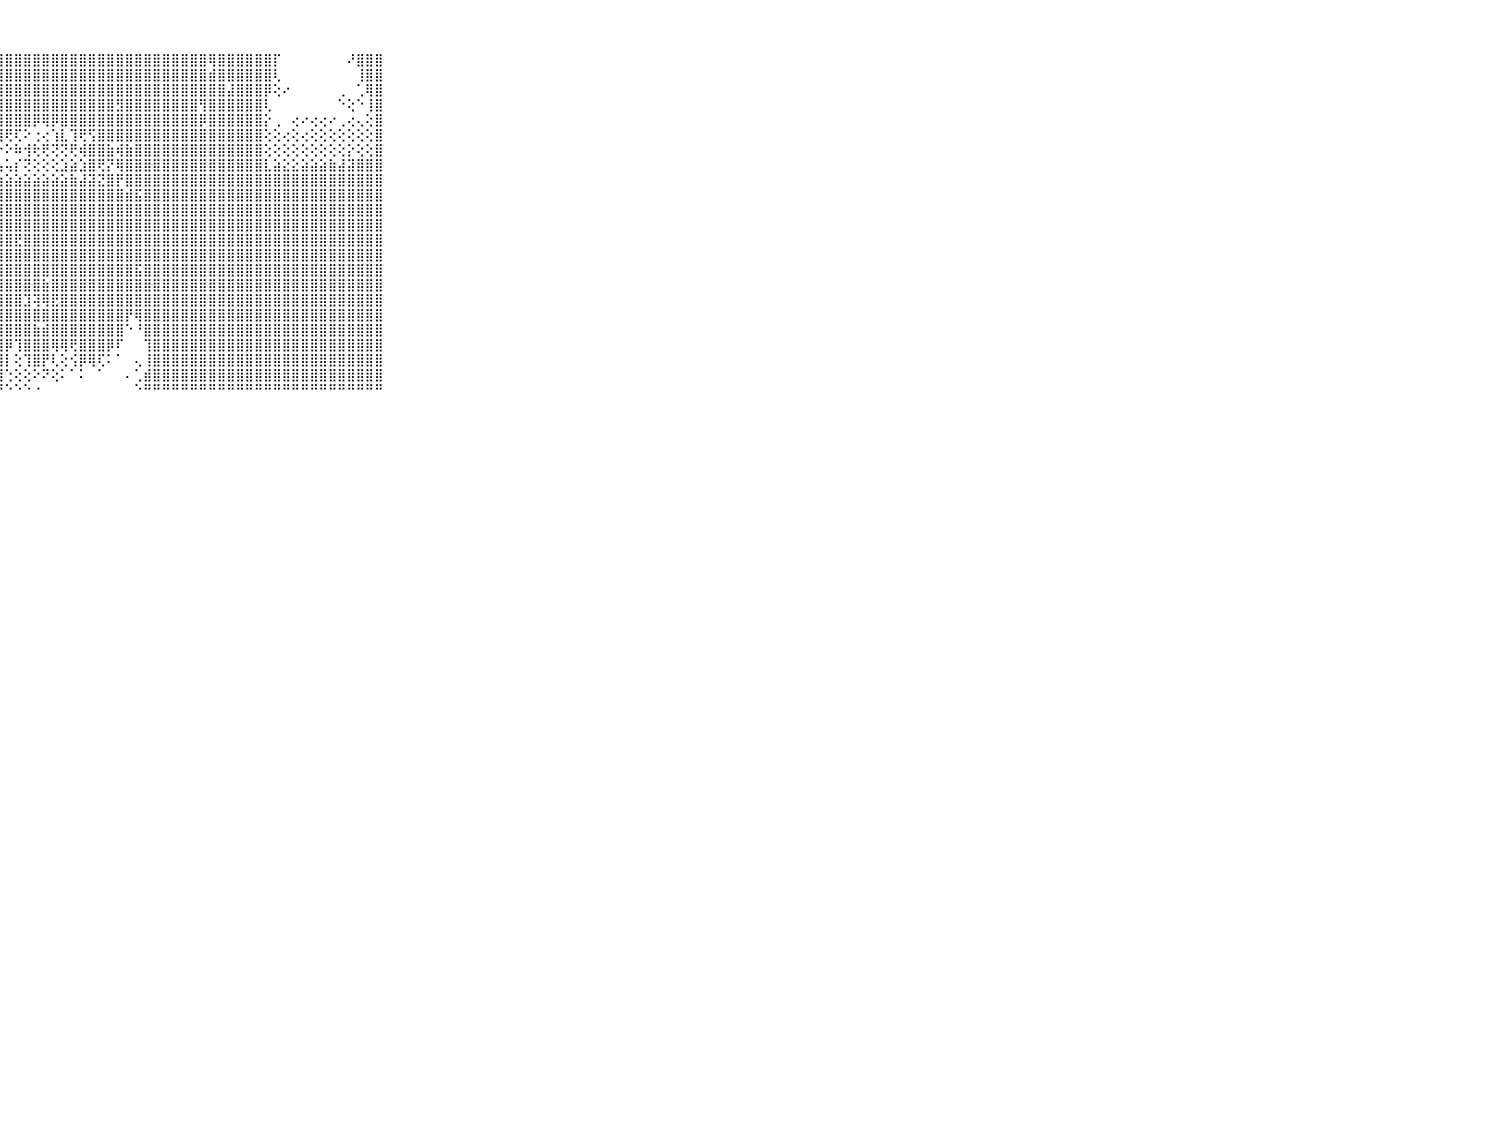

⠀⠀⠀⠀⠀⠀⠀⠀⠀⠀⠀⣿⣿⣿⣿⣿⣫⣿⣿⣿⣿⣿⣿⣿⣿⣿⣿⣿⣿⣿⣿⣿⣿⣿⣿⣿⣿⣿⣿⣿⣿⣿⣿⣿⣿⣿⣿⣿⣿⣿⢿⣿⣿⣿⣿⣿⣿⡏⠀⠀⠀⠀⠀⠀⠀⠜⣿⣿⣿⠀⠀⠀⠀⠀⠀⠀⠀⠀⠀⠀⠀
⠀⠀⠀⠀⠀⠀⠀⠀⠀⠀⠀⣿⣿⣿⣿⣿⣿⣿⣿⣿⣿⣿⣿⣿⣿⣿⣿⣿⣿⣿⣿⣿⣿⣿⣿⣿⣿⣿⣿⣿⣿⣿⣿⣿⣿⣿⣿⣿⣿⣿⣾⣿⣿⣿⣿⣿⣿⢇⠀⠀⠀⠀⠀⠀⠀⠀⢸⣿⣿⠀⠀⠀⠀⠀⠀⠀⠀⠀⠀⠀⠀
⠀⠀⠀⠀⠀⠀⠀⠀⠀⠀⠀⣿⣿⣿⣿⣿⣿⣿⣿⣿⣿⣿⣿⣿⣿⣿⣿⣿⣿⣿⣿⣿⣿⣿⣿⣿⣿⣿⣿⣿⣿⣿⣿⣿⣿⣿⣿⣿⣿⣿⣿⣿⣼⣿⣿⣿⡿⢕⠔⠀⠀⠀⠀⠀⢀⠀⢁⢿⣿⠀⠀⠀⠀⠀⠀⠀⠀⠀⠀⠀⠀
⠀⠀⠀⠀⠀⠀⠀⠀⠀⠀⠀⢻⣿⣿⣿⣿⣿⣿⡿⣿⣿⣿⣿⣿⣿⣿⣿⣿⣿⣿⣿⣿⣿⣿⣿⣿⣿⣿⣿⣿⣻⣿⣿⣿⣿⣿⣿⣿⣿⢻⣿⣿⣿⣿⣿⣿⢇⠀⠀⠀⠀⠀⠀⠀⠑⢕⠑⢸⣿⠀⠀⠀⠀⠀⠀⠀⠀⠀⠀⠀⠀
⠀⠀⠀⠀⠀⠀⠀⠀⠀⠀⠀⣿⣿⣿⣿⣿⣿⣿⣿⣿⣿⣿⣿⣿⣿⣿⣿⣿⣿⣿⣿⡿⢿⡿⣿⣿⣿⣿⣿⣿⣿⣿⣿⣿⣿⣿⣿⣿⣿⡿⣿⣿⣿⣿⣿⣿⡕⢀⠀⢔⠔⢔⢔⠔⢀⢔⢄⢕⣿⠀⠀⠀⠀⠀⠀⠀⠀⠀⠀⠀⠀
⠀⠀⠀⠀⠀⠀⠀⠀⠀⠀⠀⣿⣿⣿⣿⣿⣿⣿⣿⣿⣿⣿⣿⣿⣿⣿⣿⢿⢟⢏⠕⢐⢔⢱⣇⢹⢟⢫⣿⣿⣿⣿⣿⣿⣿⣿⣿⣿⣿⣿⣿⣿⣿⣿⣿⣿⢕⢕⢔⢕⢔⢕⢕⢕⢕⢕⢕⢕⣿⠀⠀⠀⠀⠀⠀⠀⠀⠀⠀⠀⠀
⠀⠀⠀⠀⠀⠀⠀⠀⠀⠀⠀⡟⣿⣿⣿⣿⣿⣿⣿⣿⣿⣿⣿⣿⣿⣿⡇⠕⠕⠷⢺⢗⢟⢝⢝⢟⢾⣿⣿⣷⢾⣷⣿⣿⣿⣿⣿⣿⣿⣿⣿⣿⣿⣿⣿⣿⢕⢕⢕⢕⢕⢕⢕⢕⢕⡕⢕⢕⣿⠀⠀⠀⠀⠀⠀⠀⠀⠀⠀⠀⠀
⠀⠀⠀⠀⠀⠀⠀⠀⠀⠀⠀⣿⣿⣿⣿⣿⣿⣿⣿⣿⣿⣿⣿⣿⣿⡏⢕⣥⢥⡎⢝⢕⢕⢕⣱⣵⣱⣿⢟⡝⢿⣿⣿⣿⣿⣿⣿⣿⣿⣿⣿⣿⣿⣿⣿⣿⣇⣵⣕⣕⣵⣵⣵⣷⣼⣽⣿⣿⣿⠀⠀⠀⠀⠀⠀⠀⠀⠀⠀⠀⠀
⠀⠀⠀⠀⠀⠀⠀⠀⠀⠀⠀⣿⣿⢿⣿⣿⣿⣿⣿⣿⣿⣿⣿⣿⣿⣧⣿⣵⣵⣵⣵⣵⣵⣵⣵⣷⣼⣽⣝⣿⡟⣿⣿⣿⣿⣿⣿⣿⣿⣿⣿⣿⣿⣿⣿⣿⣿⣿⣿⣿⣿⣿⣿⣿⣿⣿⣿⣿⣿⠀⠀⠀⠀⠀⠀⠀⠀⠀⠀⠀⠀
⠀⠀⠀⠀⠀⠀⠀⠀⠀⠀⠀⣿⣿⣿⣿⣿⣿⣿⣿⣿⣿⣿⣿⣿⣿⡷⢜⣿⣿⣿⣿⣿⣿⣿⣿⣿⣿⣿⣿⣿⣿⣾⣯⣿⣿⣿⣿⣿⣿⣿⣿⣿⣿⣿⣿⣿⣿⣿⣿⣿⣿⣿⣿⣿⣿⣿⣿⣿⣿⠀⠀⠀⠀⠀⠀⠀⠀⠀⠀⠀⠀
⠀⠀⠀⠀⠀⠀⠀⠀⠀⠀⠀⣿⣿⣿⣿⣿⣿⣿⣿⣿⣿⣿⣿⣿⣿⡏⢸⣿⣿⣿⣿⣿⣿⣿⣿⣿⣿⣿⣿⣿⣿⣿⣿⣿⣿⣿⣿⣿⣿⣿⣿⣿⣿⣿⣿⣿⣿⣿⣿⣿⣿⣿⣿⣿⣿⣿⣿⣿⣿⠀⠀⠀⠀⠀⠀⠀⠀⠀⠀⠀⠀
⠀⠀⠀⠀⠀⠀⠀⠀⠀⠀⠀⣿⣿⣿⣿⣿⣿⣿⣿⣿⣿⣿⣿⣿⣿⡇⢾⣿⣿⣿⣿⣿⣿⣿⣿⣿⣿⣿⣿⣿⣿⣿⣿⣿⣿⣿⣿⣿⣿⣿⣿⣿⣿⣿⣿⣿⣿⣿⣿⣿⣿⣿⣿⣿⣿⣿⣿⣿⣿⠀⠀⠀⠀⠀⠀⠀⠀⠀⠀⠀⠀
⠀⠀⠀⠀⠀⠀⠀⠀⠀⠀⠀⣿⣿⣿⣿⣿⣿⣿⣿⣿⣿⣿⣿⣿⣿⣿⢸⣿⣿⣟⣿⣿⣿⣿⣿⣿⣿⣿⣿⣿⣿⣿⣿⣿⣿⣿⣿⣿⣿⣿⣿⣿⣿⣿⣿⣿⣿⣿⣿⣿⣿⣿⣿⣿⣿⣿⣿⣿⣿⠀⠀⠀⠀⠀⠀⠀⠀⠀⠀⠀⠀
⠀⠀⠀⠀⠀⠀⠀⠀⠀⠀⠀⣿⣿⣿⣿⣿⣿⣿⣿⣿⣿⣿⣿⣿⣿⣿⣿⣿⣿⣿⣿⣿⣿⣿⣿⣿⣿⣿⣿⣿⣿⣿⣿⣿⣿⣿⣿⣿⣿⣿⣿⣿⣿⣿⣿⣿⣿⣿⣿⣿⣿⣿⣿⣿⣿⣿⣿⣿⣿⠀⠀⠀⠀⠀⠀⠀⠀⠀⠀⠀⠀
⠀⠀⠀⠀⠀⠀⠀⠀⠀⠀⠀⣿⣿⣿⣿⣿⣿⣿⣿⣿⣿⣿⣿⣿⣿⣿⣿⣿⣿⣿⣿⣿⣿⣿⣿⣿⣿⣿⣿⣿⣿⣿⣯⣿⣿⣿⣿⣿⣿⣿⣿⣿⣿⣿⣿⣿⣿⣿⣿⣿⣿⣿⣿⣿⣿⣿⣿⣿⣿⠀⠀⠀⠀⠀⠀⠀⠀⠀⠀⠀⠀
⠀⠀⠀⠀⠀⠀⠀⠀⠀⠀⠀⣿⣿⣿⣿⣿⣿⣿⣿⣿⣿⣿⣿⣿⣿⣿⣿⣿⣿⣿⣿⣿⣷⣿⣿⣿⣿⣿⣿⣿⣿⣿⣿⣿⣿⣿⣿⣿⣿⣿⣿⣿⣿⣿⣿⣿⣿⣿⣿⣿⣿⣿⣿⣿⣿⣿⣿⣿⣿⠀⠀⠀⠀⠀⠀⠀⠀⠀⠀⠀⠀
⠀⠀⠀⠀⠀⠀⠀⠀⠀⠀⠀⣿⣿⣿⣿⣿⣿⣿⣿⣿⣿⣿⣿⣿⣿⣿⣿⣿⣿⣿⣹⢽⢿⣟⣿⣿⣿⣿⣿⣿⣿⣿⣿⣿⣿⣿⣿⣿⣿⣿⣿⣿⣿⣿⣿⣿⣿⣿⣿⣿⣿⣿⣿⣿⣿⣿⣿⣿⣿⠀⠀⠀⠀⠀⠀⠀⠀⠀⠀⠀⠀
⠀⠀⠀⠀⠀⠀⠀⠀⠀⠀⠀⣿⣿⣿⣿⣿⣿⣿⣿⣿⣿⣿⣿⣿⣿⣿⣿⣿⣿⣿⣿⣿⣿⣿⣿⣿⣿⣿⣿⣿⣿⡟⢿⣿⣿⣿⣿⣿⣿⣿⣿⣿⣿⣿⣿⣿⣿⣿⣿⣿⣿⣿⣿⣿⣿⣿⣿⣿⣿⠀⠀⠀⠀⠀⠀⠀⠀⠀⠀⠀⠀
⠀⠀⠀⠀⠀⠀⠀⠀⠀⠀⠀⣿⣿⣿⣿⣿⣿⣿⣿⣿⣿⣿⣿⣿⣿⣿⣿⣿⣿⣿⣿⣷⣾⣿⣿⣿⣿⣿⣿⣿⣿⠑⠘⣿⣿⣿⣿⣿⣿⣿⣿⣿⣿⣿⣿⣿⣿⣿⣿⣿⣿⣿⣿⣿⣿⣿⣿⣿⣿⠀⠀⠀⠀⠀⠀⠀⠀⠀⠀⠀⠀
⠀⠀⠀⠀⠀⠀⠀⠀⠀⠀⠀⣿⣿⣿⣿⣿⣿⣿⣿⣿⣿⣿⣿⣿⣿⣿⣿⣿⡿⢹⣿⣿⣿⢿⢿⢟⣿⣿⣿⡿⠏⠀⠀⢹⣿⣿⣿⣿⣿⣿⣿⣿⣿⣿⣿⣿⣿⣿⣿⣿⣿⣿⣿⣿⣿⣿⣿⣿⣿⠀⠀⠀⠀⠀⠀⠀⠀⠀⠀⠀⠀
⠀⠀⠀⠀⠀⠀⠀⠀⠀⠀⠀⣿⣿⣿⣿⣿⣿⣿⣿⣿⣿⣿⣿⣿⣿⣿⣿⣿⡇⢕⢹⣿⡟⢇⢕⢪⡿⢿⢏⠅⠁⠀⢄⢸⣿⣿⣿⣿⣿⣿⣿⣿⣿⣿⣿⣿⣿⣿⣿⣿⣿⣿⣿⣿⣿⣿⣿⣿⣿⠀⠀⠀⠀⠀⠀⠀⠀⠀⠀⠀⠀
⠀⠀⠀⠀⠀⠀⠀⠀⠀⠀⠀⣿⣿⣿⣿⣿⣿⣿⣿⣿⣿⣿⣿⣿⣿⣿⣿⣿⢑⢕⢕⠕⠝⢕⠅⠁⠅⠀⠁⠀⠀⠄⢁⣾⣿⣿⣿⣿⣿⣿⣿⣿⣿⣿⣿⣿⣿⣿⣿⣿⣿⣿⣿⣿⣿⣿⣿⣿⣿⠀⠀⠀⠀⠀⠀⠀⠀⠀⠀⠀⠀
⠀⠀⠀⠀⠀⠀⠀⠀⠀⠀⠀⠛⠛⠛⠛⠛⠛⠛⠛⠛⠛⠛⠛⠛⠛⠛⠛⠛⠑⠑⠑⠐⠀⠀⠀⠀⠀⠀⠀⠀⠀⠀⠑⠛⠛⠛⠛⠛⠛⠛⠛⠛⠛⠛⠛⠛⠛⠛⠛⠛⠛⠛⠛⠛⠛⠛⠛⠛⠛⠀⠀⠀⠀⠀⠀⠀⠀⠀⠀⠀⠀